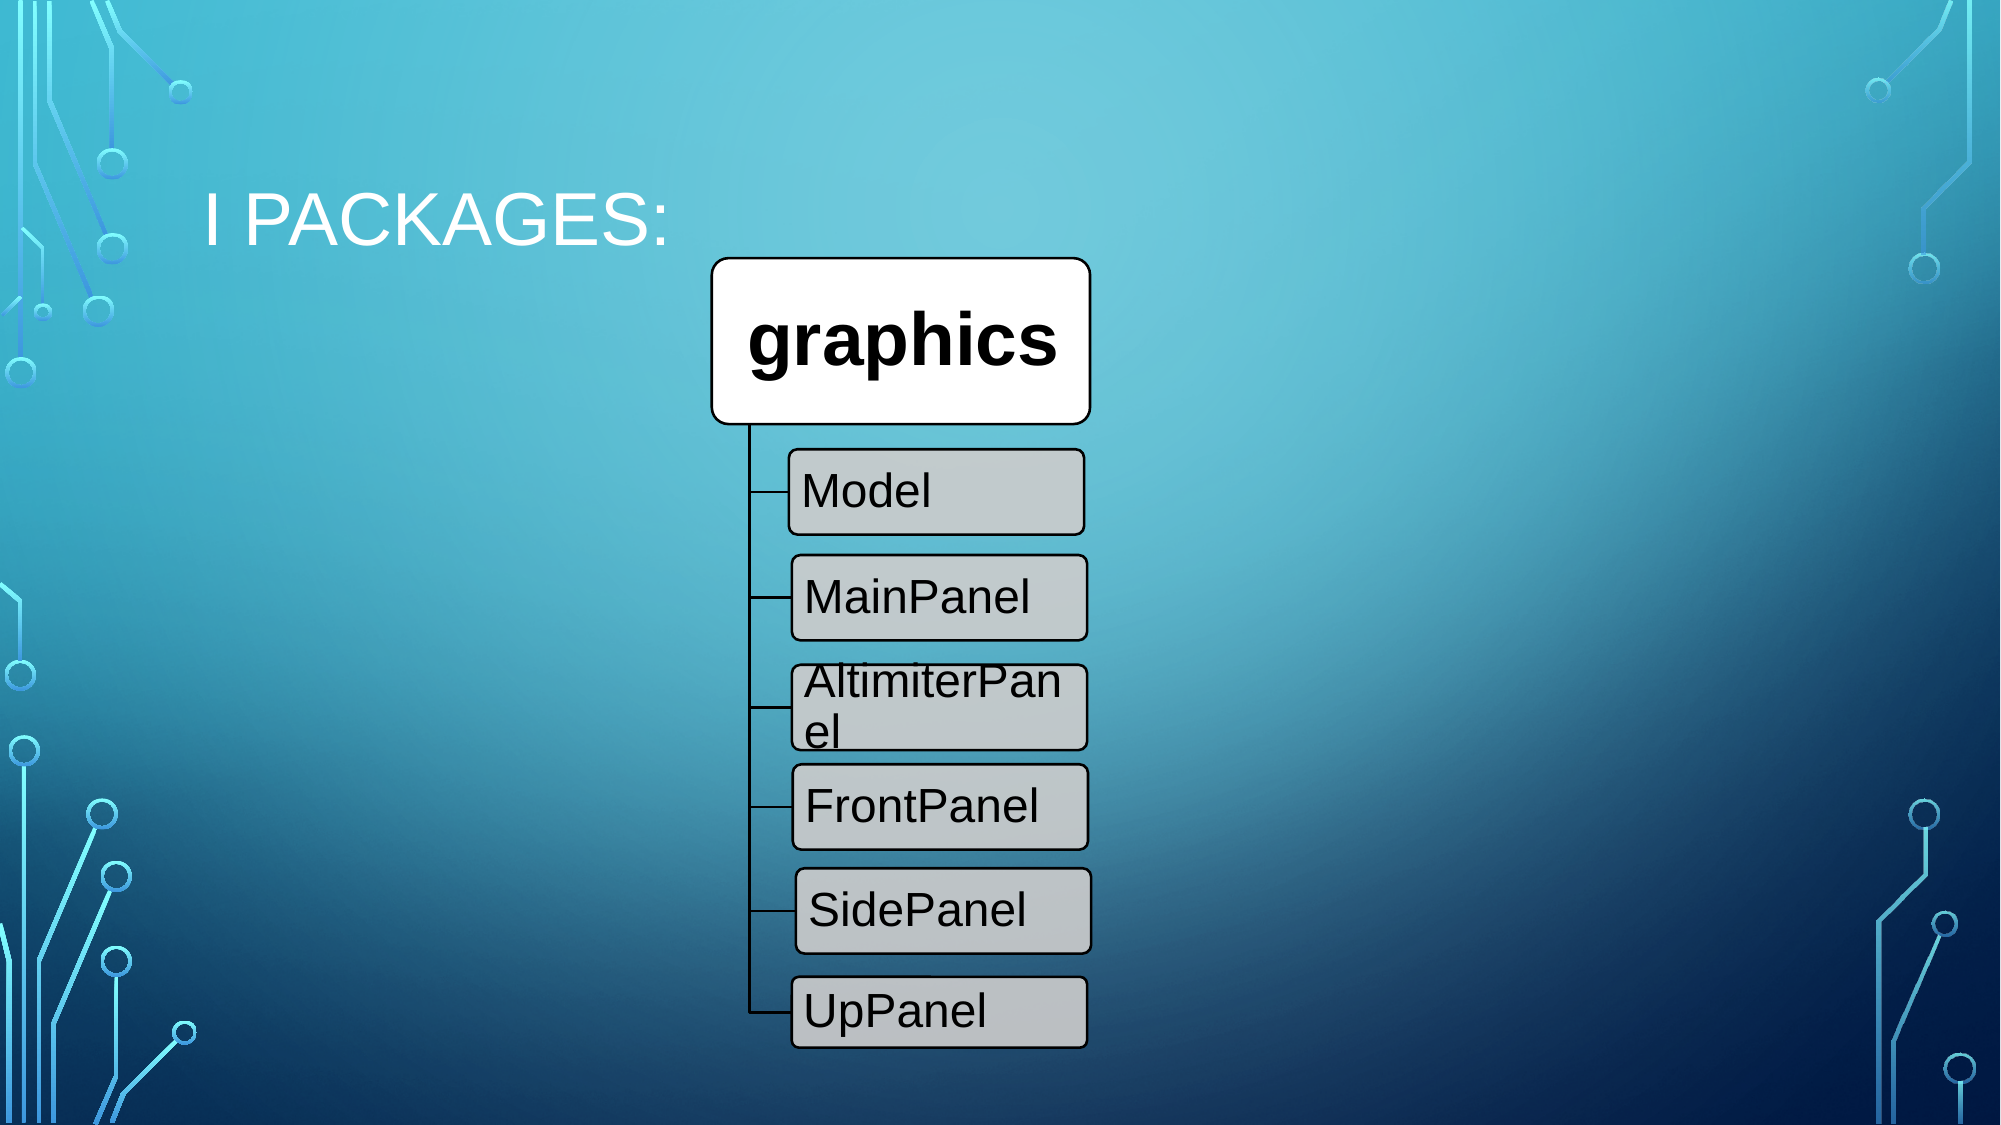

# I packages:
graphics
AltimiterPanel
FrontPanel
MainPanel
Model
SidePanel
UpPanel